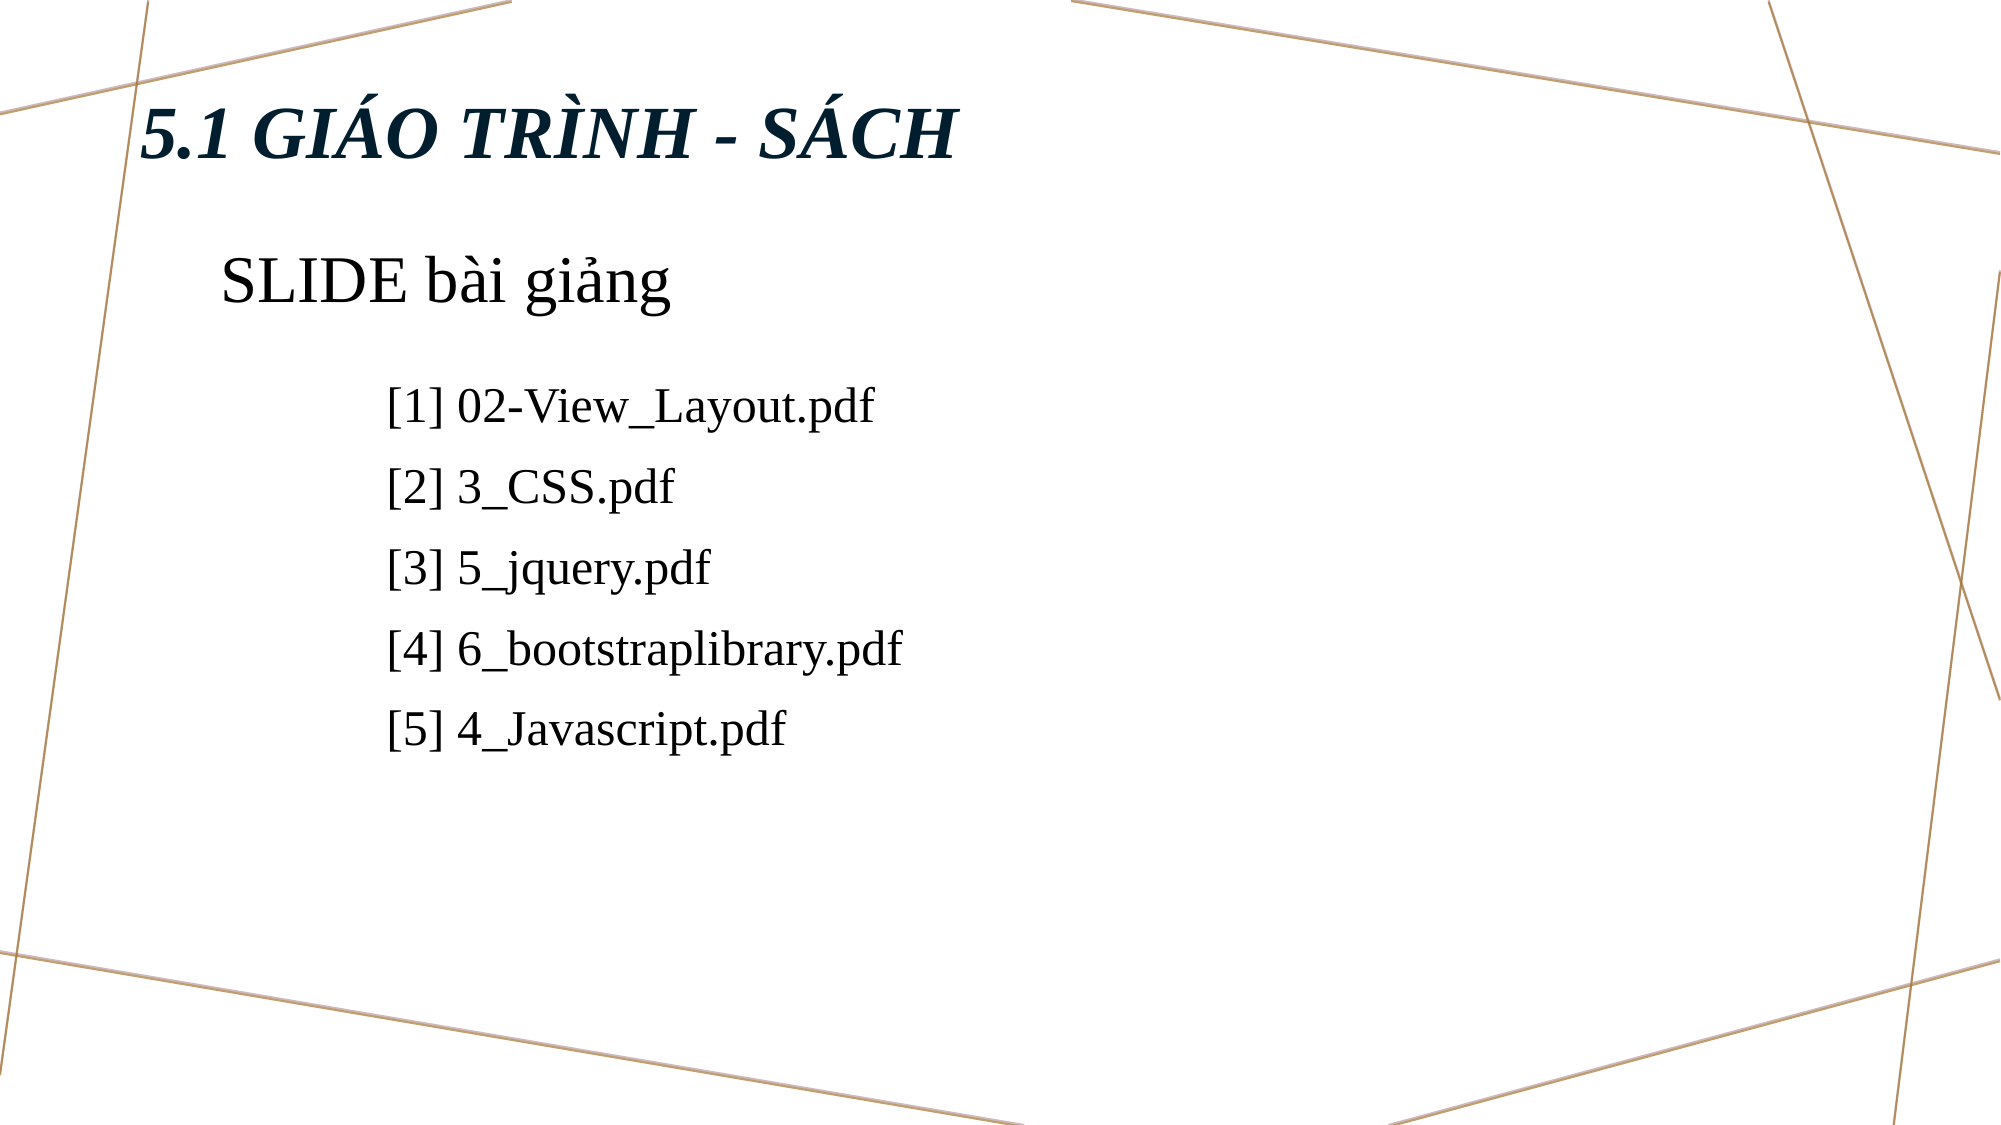

5.1 Giáo trình - sách
SLIDE bài giảng
[1] 02-View_Layout.pdf
[2] 3_CSS.pdf
[3] 5_jquery.pdf
[4] 6_bootstraplibrary.pdf
[5] 4_Javascript.pdf